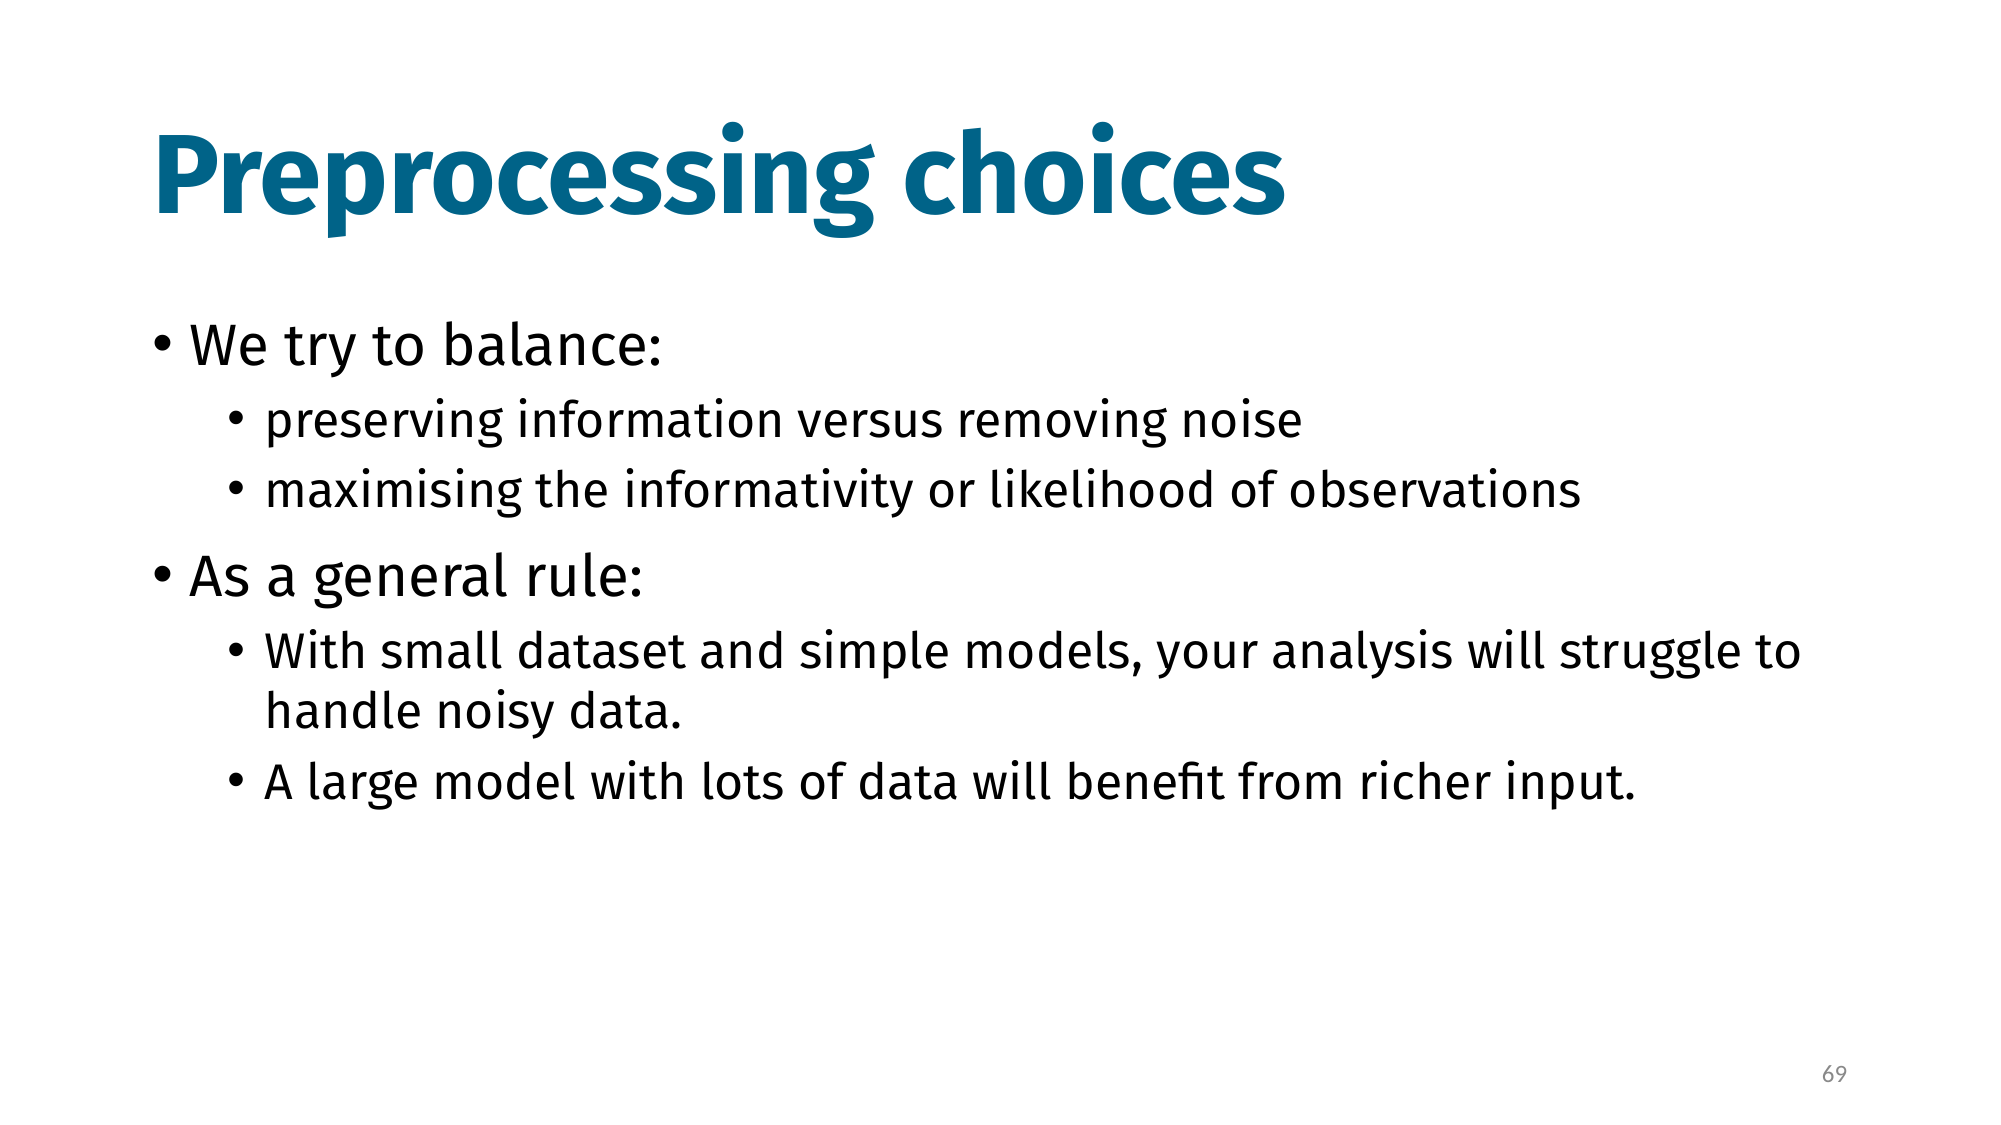

# Preprocessing choices
We try to balance:
preserving information versus removing noise
maximising the informativity or likelihood of observations
As a general rule:
With small dataset and simple models, your analysis will struggle to handle noisy data.
A large model with lots of data will benefit from richer input.
69